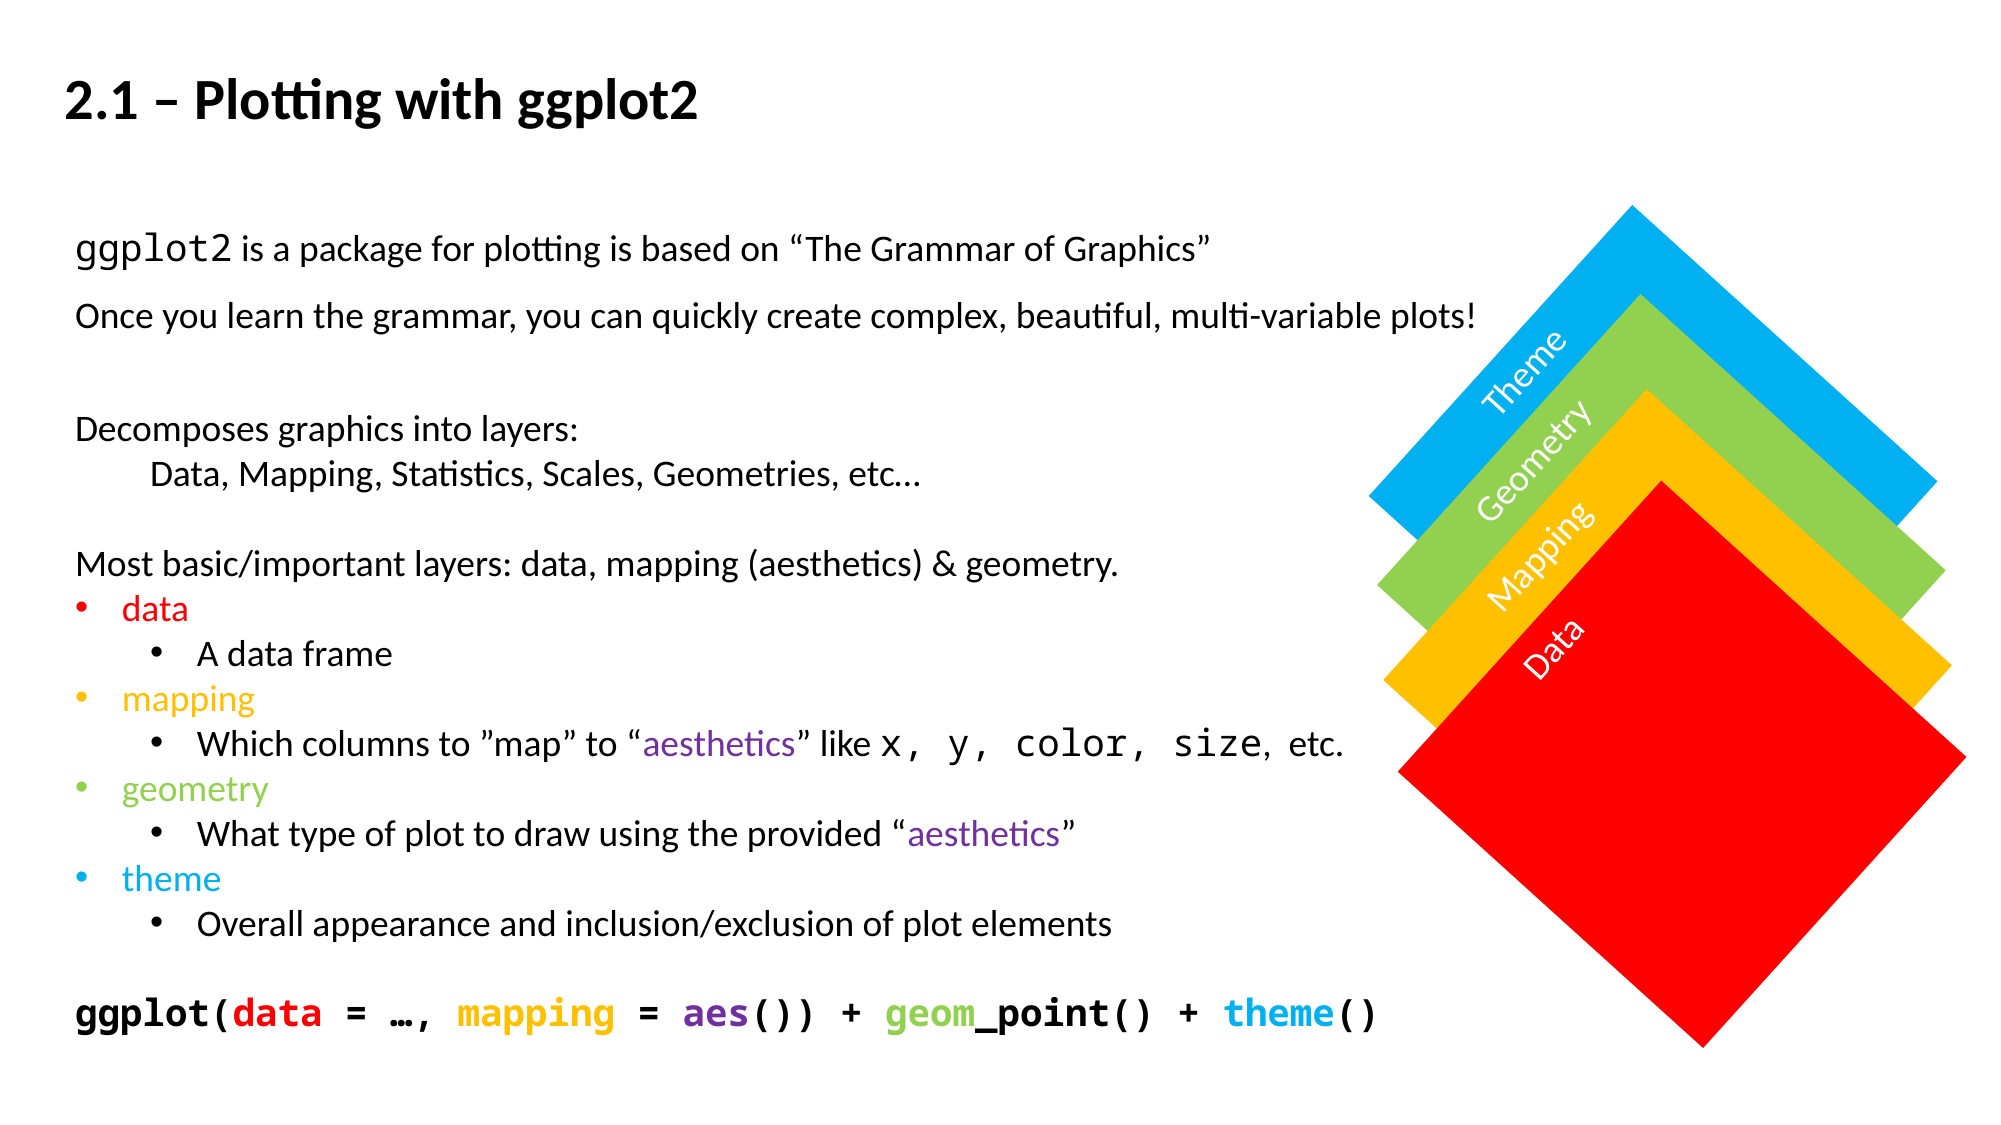

2.1 – Plotting with ggplot2
ggplot2 is a package for plotting is based on “The Grammar of Graphics”
Once you learn the grammar, you can quickly create complex, beautiful, multi-variable plots!

Decomposes graphics into layers:
Data, Mapping, Statistics, Scales, Geometries, etc…

Most basic/important layers: data, mapping (aesthetics) & geometry.
data
A data frame
mapping
Which columns to ”map” to “aesthetics” like x, y, color, size,  etc.
geometry
What type of plot to draw using the provided “aesthetics”
theme
Overall appearance and inclusion/exclusion of plot elements

ggplot(data = …, mapping = aes()) + geom_point() + theme()

Theme

Geometry
Mapping
Data